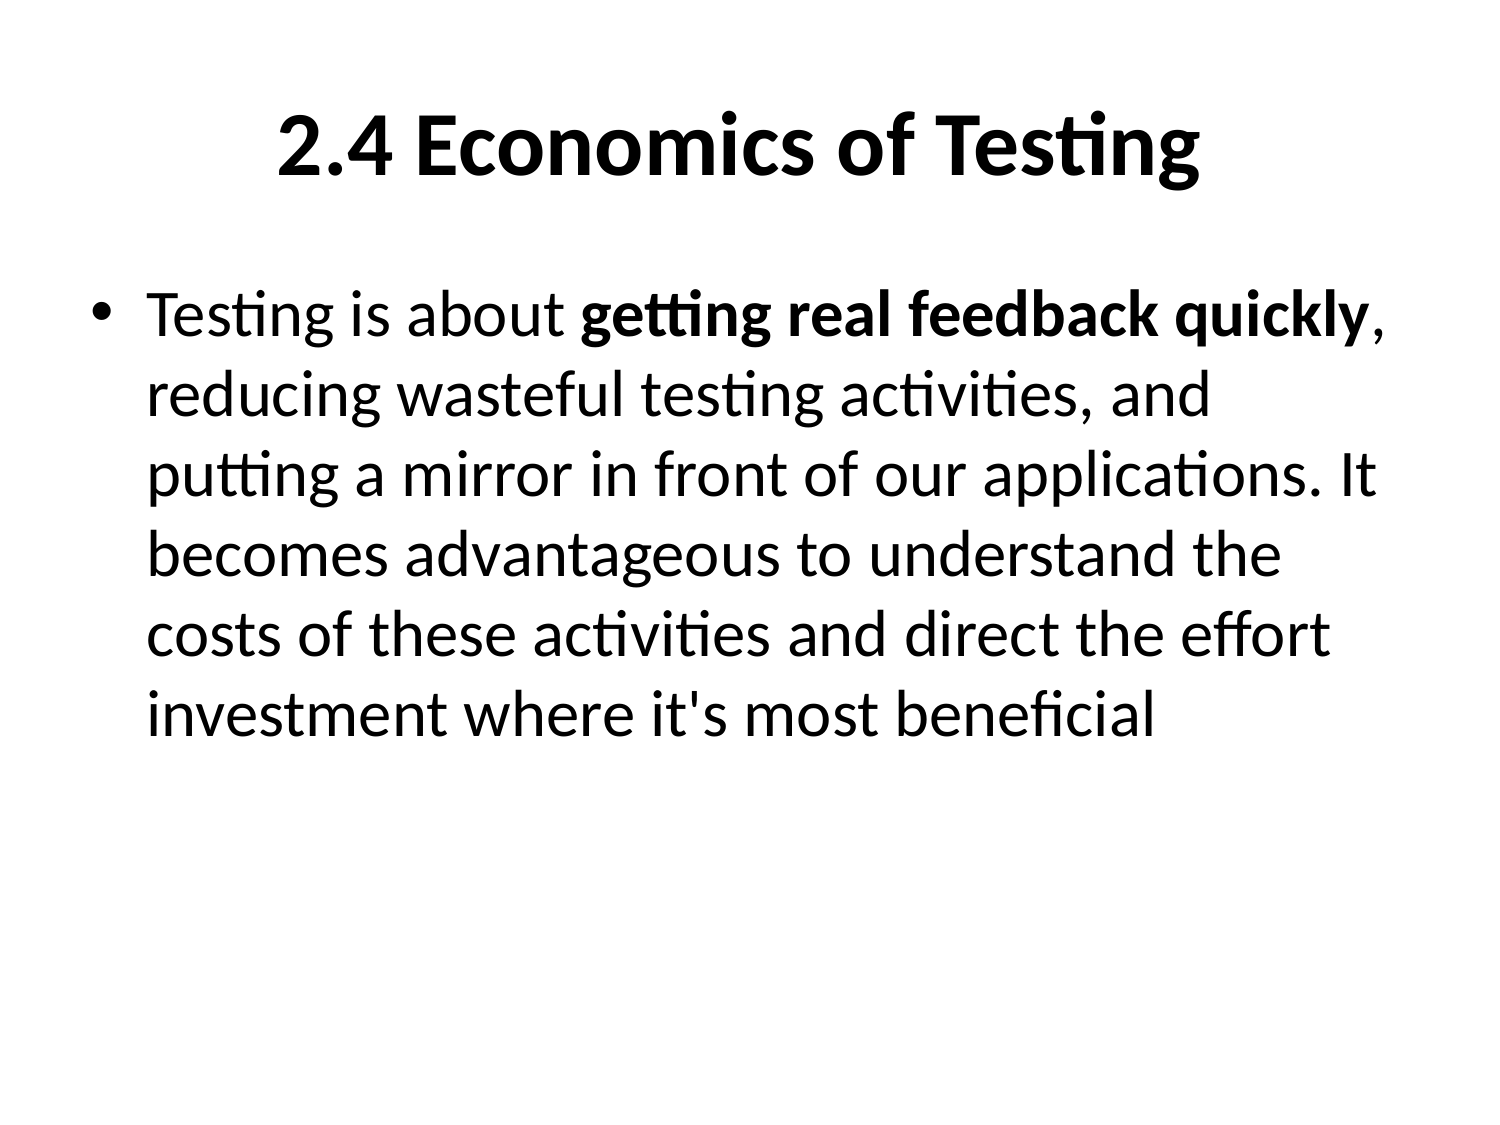

# 2.4 Economics of Testing
Testing is about getting real feedback quickly, reducing wasteful testing activities, and putting a mirror in front of our applications. It becomes advantageous to understand the costs of these activities and direct the effort investment where it's most beneficial